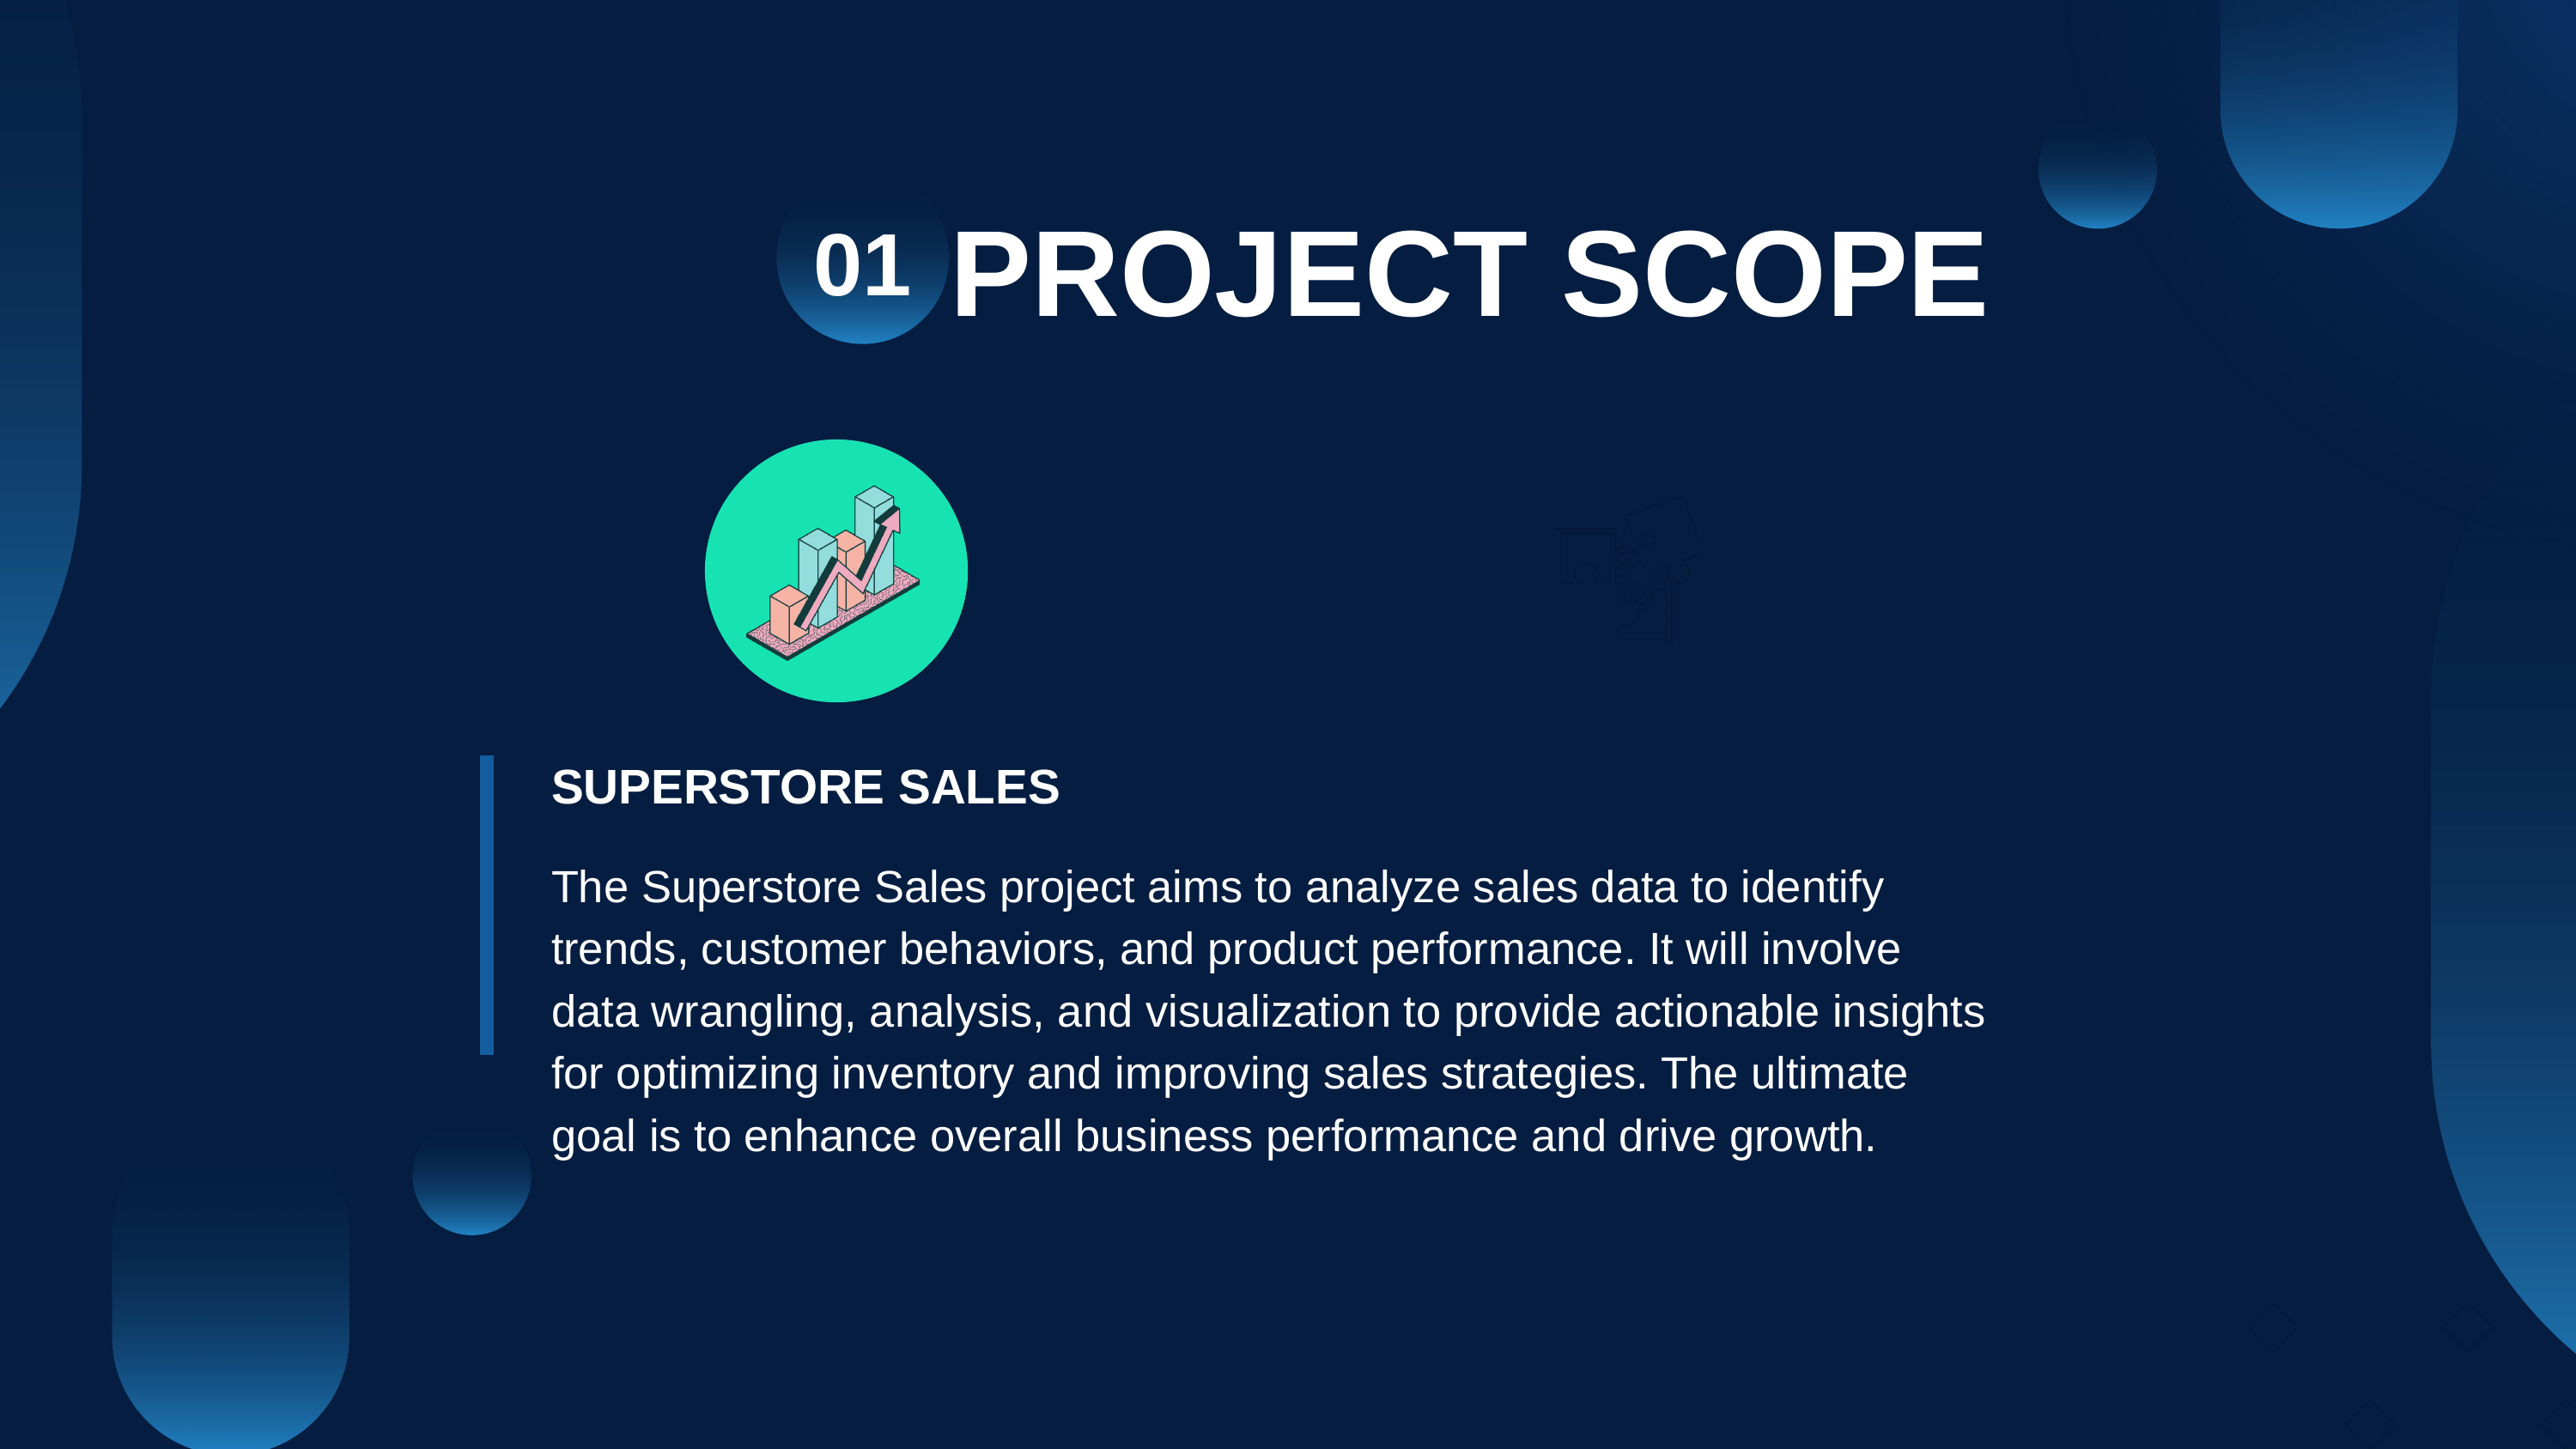

01
PROJECT SCOPE

SUPERSTORE SALES

The Superstore Sales project aims to analyze sales data to identify trends, customer behaviors, and product performance. It will involve data wrangling, analysis, and visualization to provide actionable insights for optimizing inventory and improving sales strategies. The ultimate goal is to enhance overall business performance and drive growth.